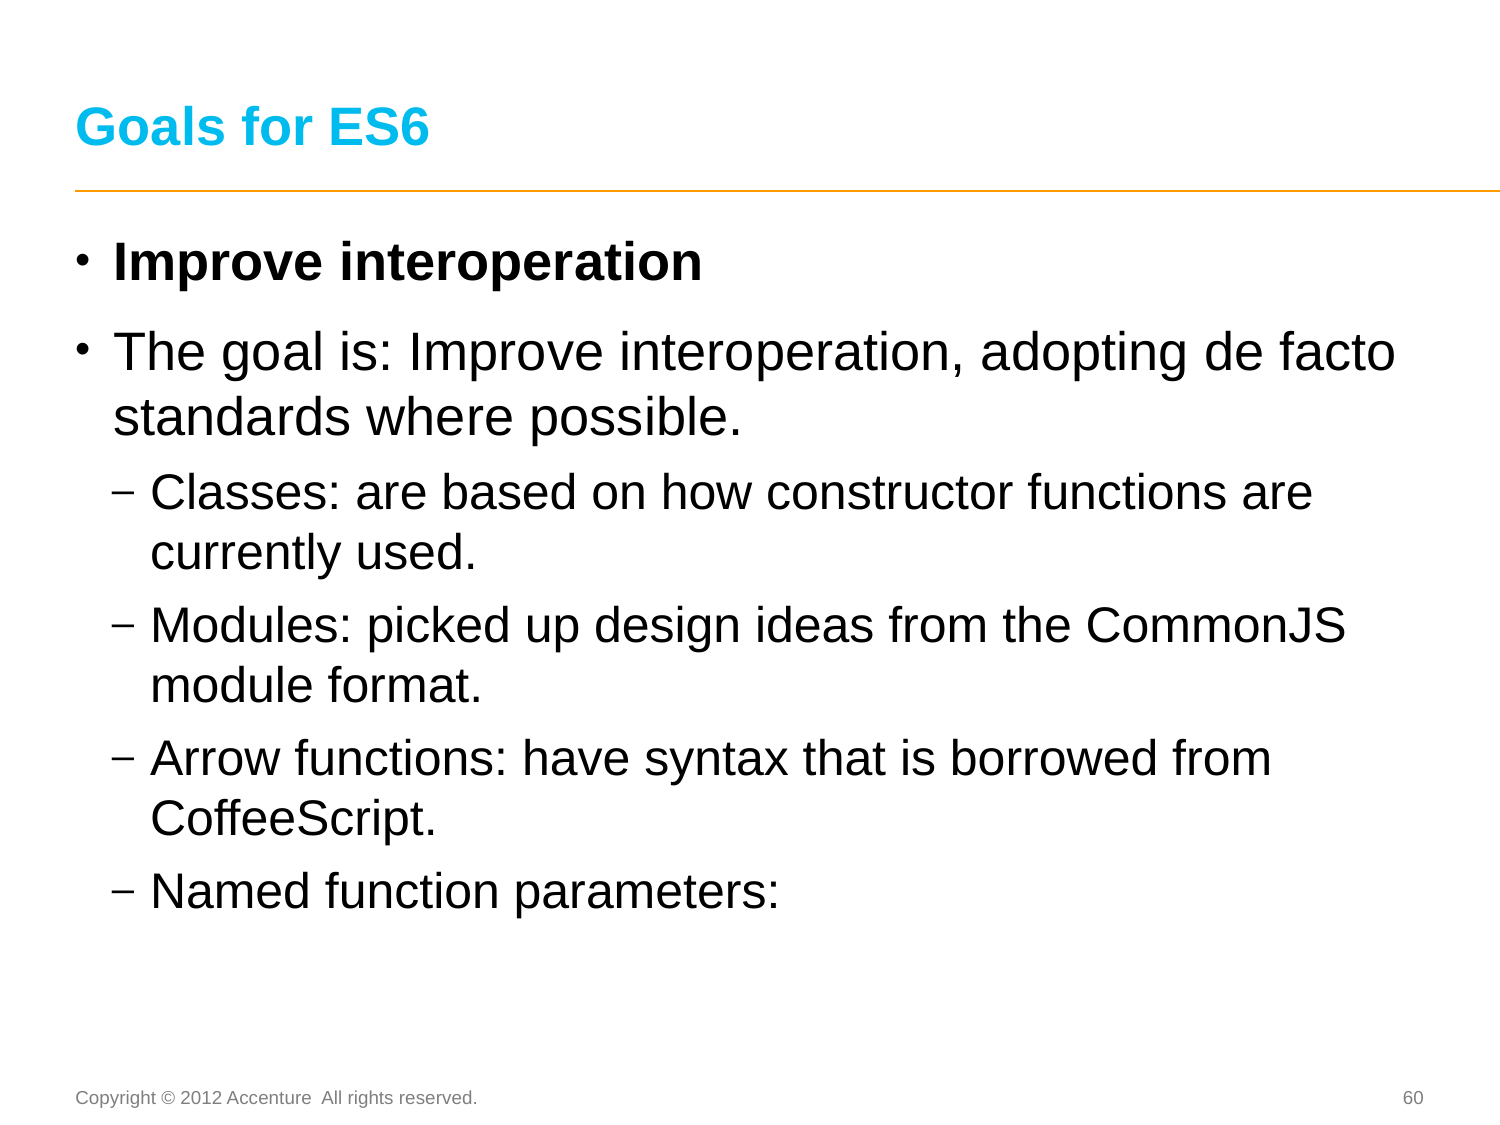

# Goals for ES6
Improve interoperation
The goal is: Improve interoperation, adopting de facto standards where possible.
Classes: are based on how constructor functions are currently used.
Modules: picked up design ideas from the CommonJS module format.
Arrow functions: have syntax that is borrowed from CoffeeScript.
Named function parameters: